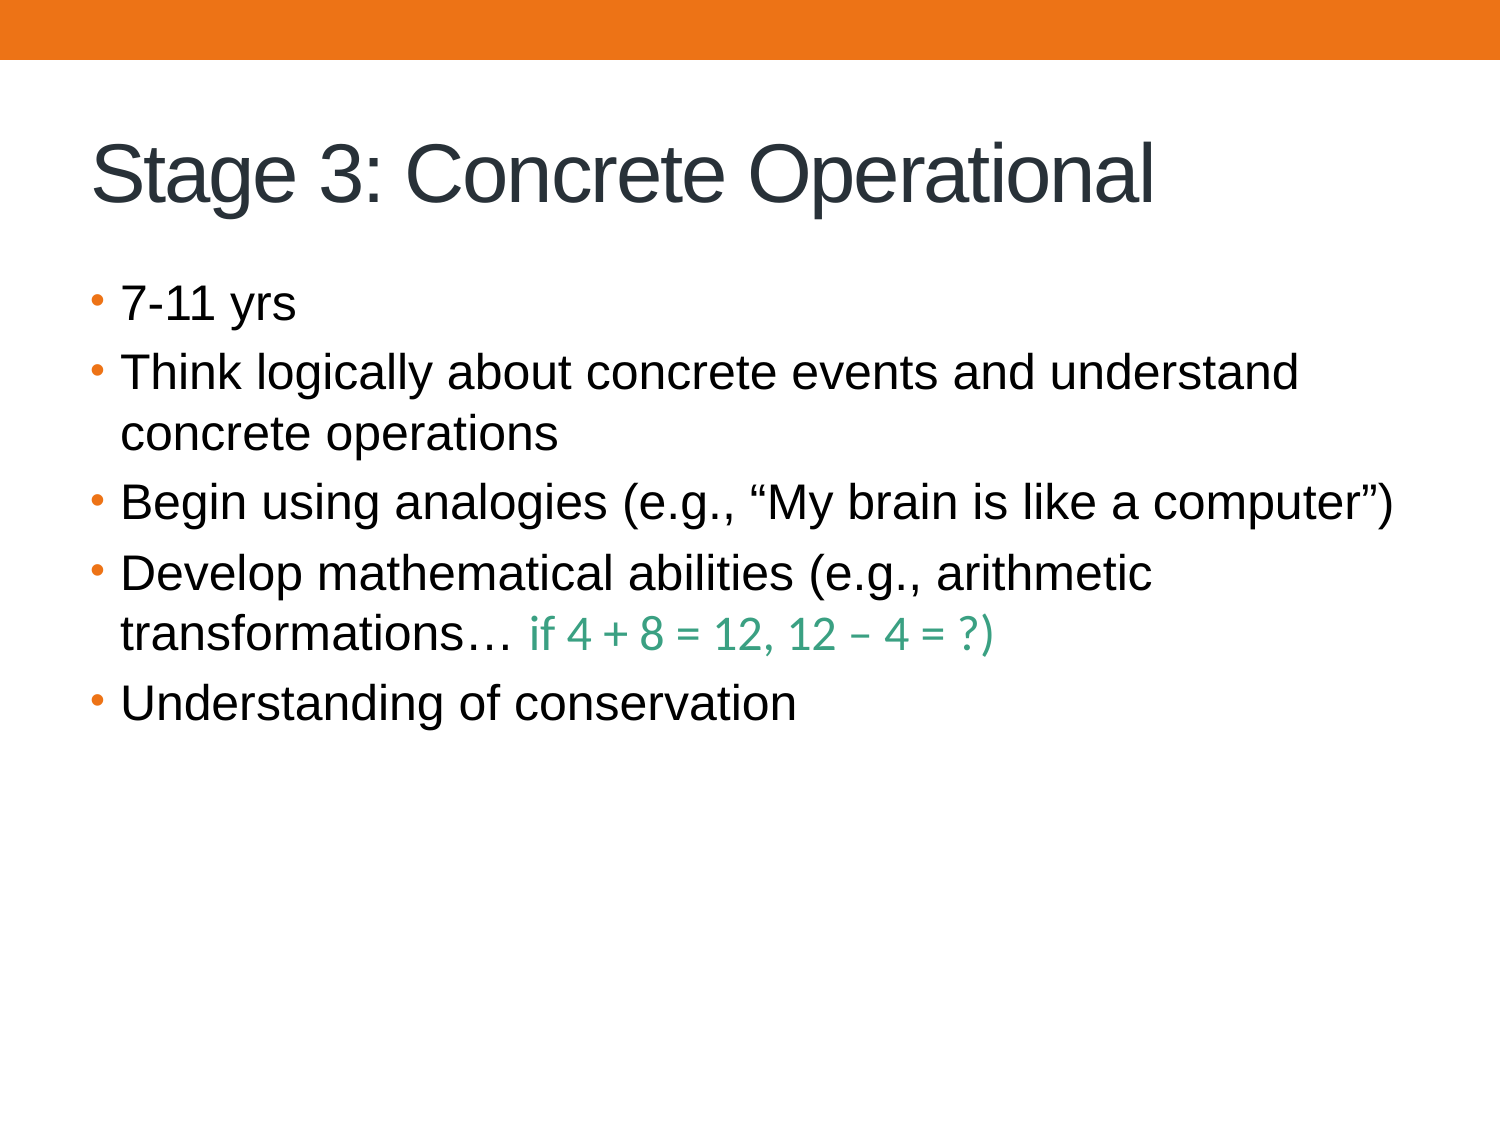

# Stage 3: Concrete Operational
7-11 yrs
Think logically about concrete events and understand concrete operations
Begin using analogies (e.g., “My brain is like a computer”)
Develop mathematical abilities (e.g., arithmetic transformations… if 4 + 8 = 12, 12 – 4 = ?)
Understanding of conservation